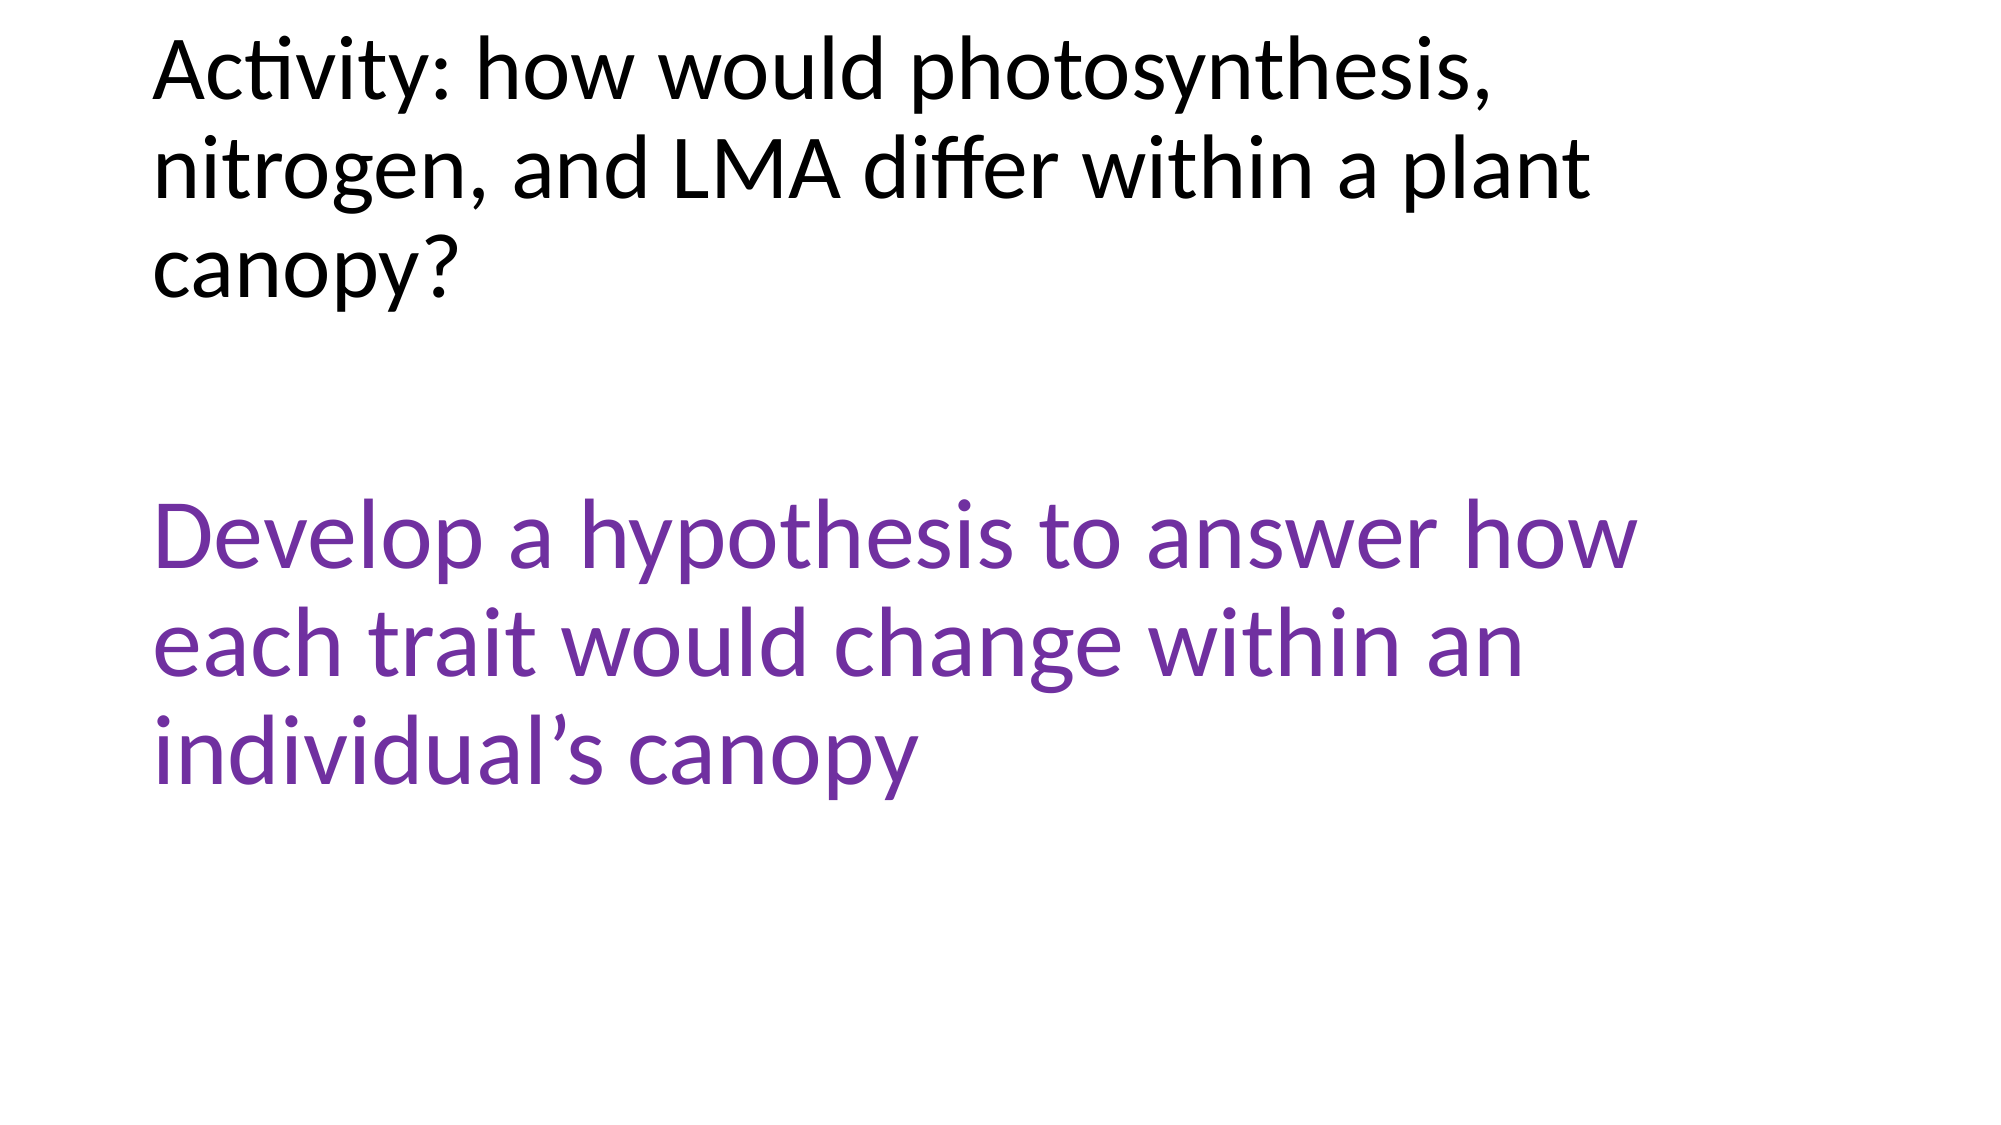

# Activity: how would photosynthesis, nitrogen, and LMA differ within a plant canopy?
Develop a hypothesis to answer how each trait would change within an individual’s canopy